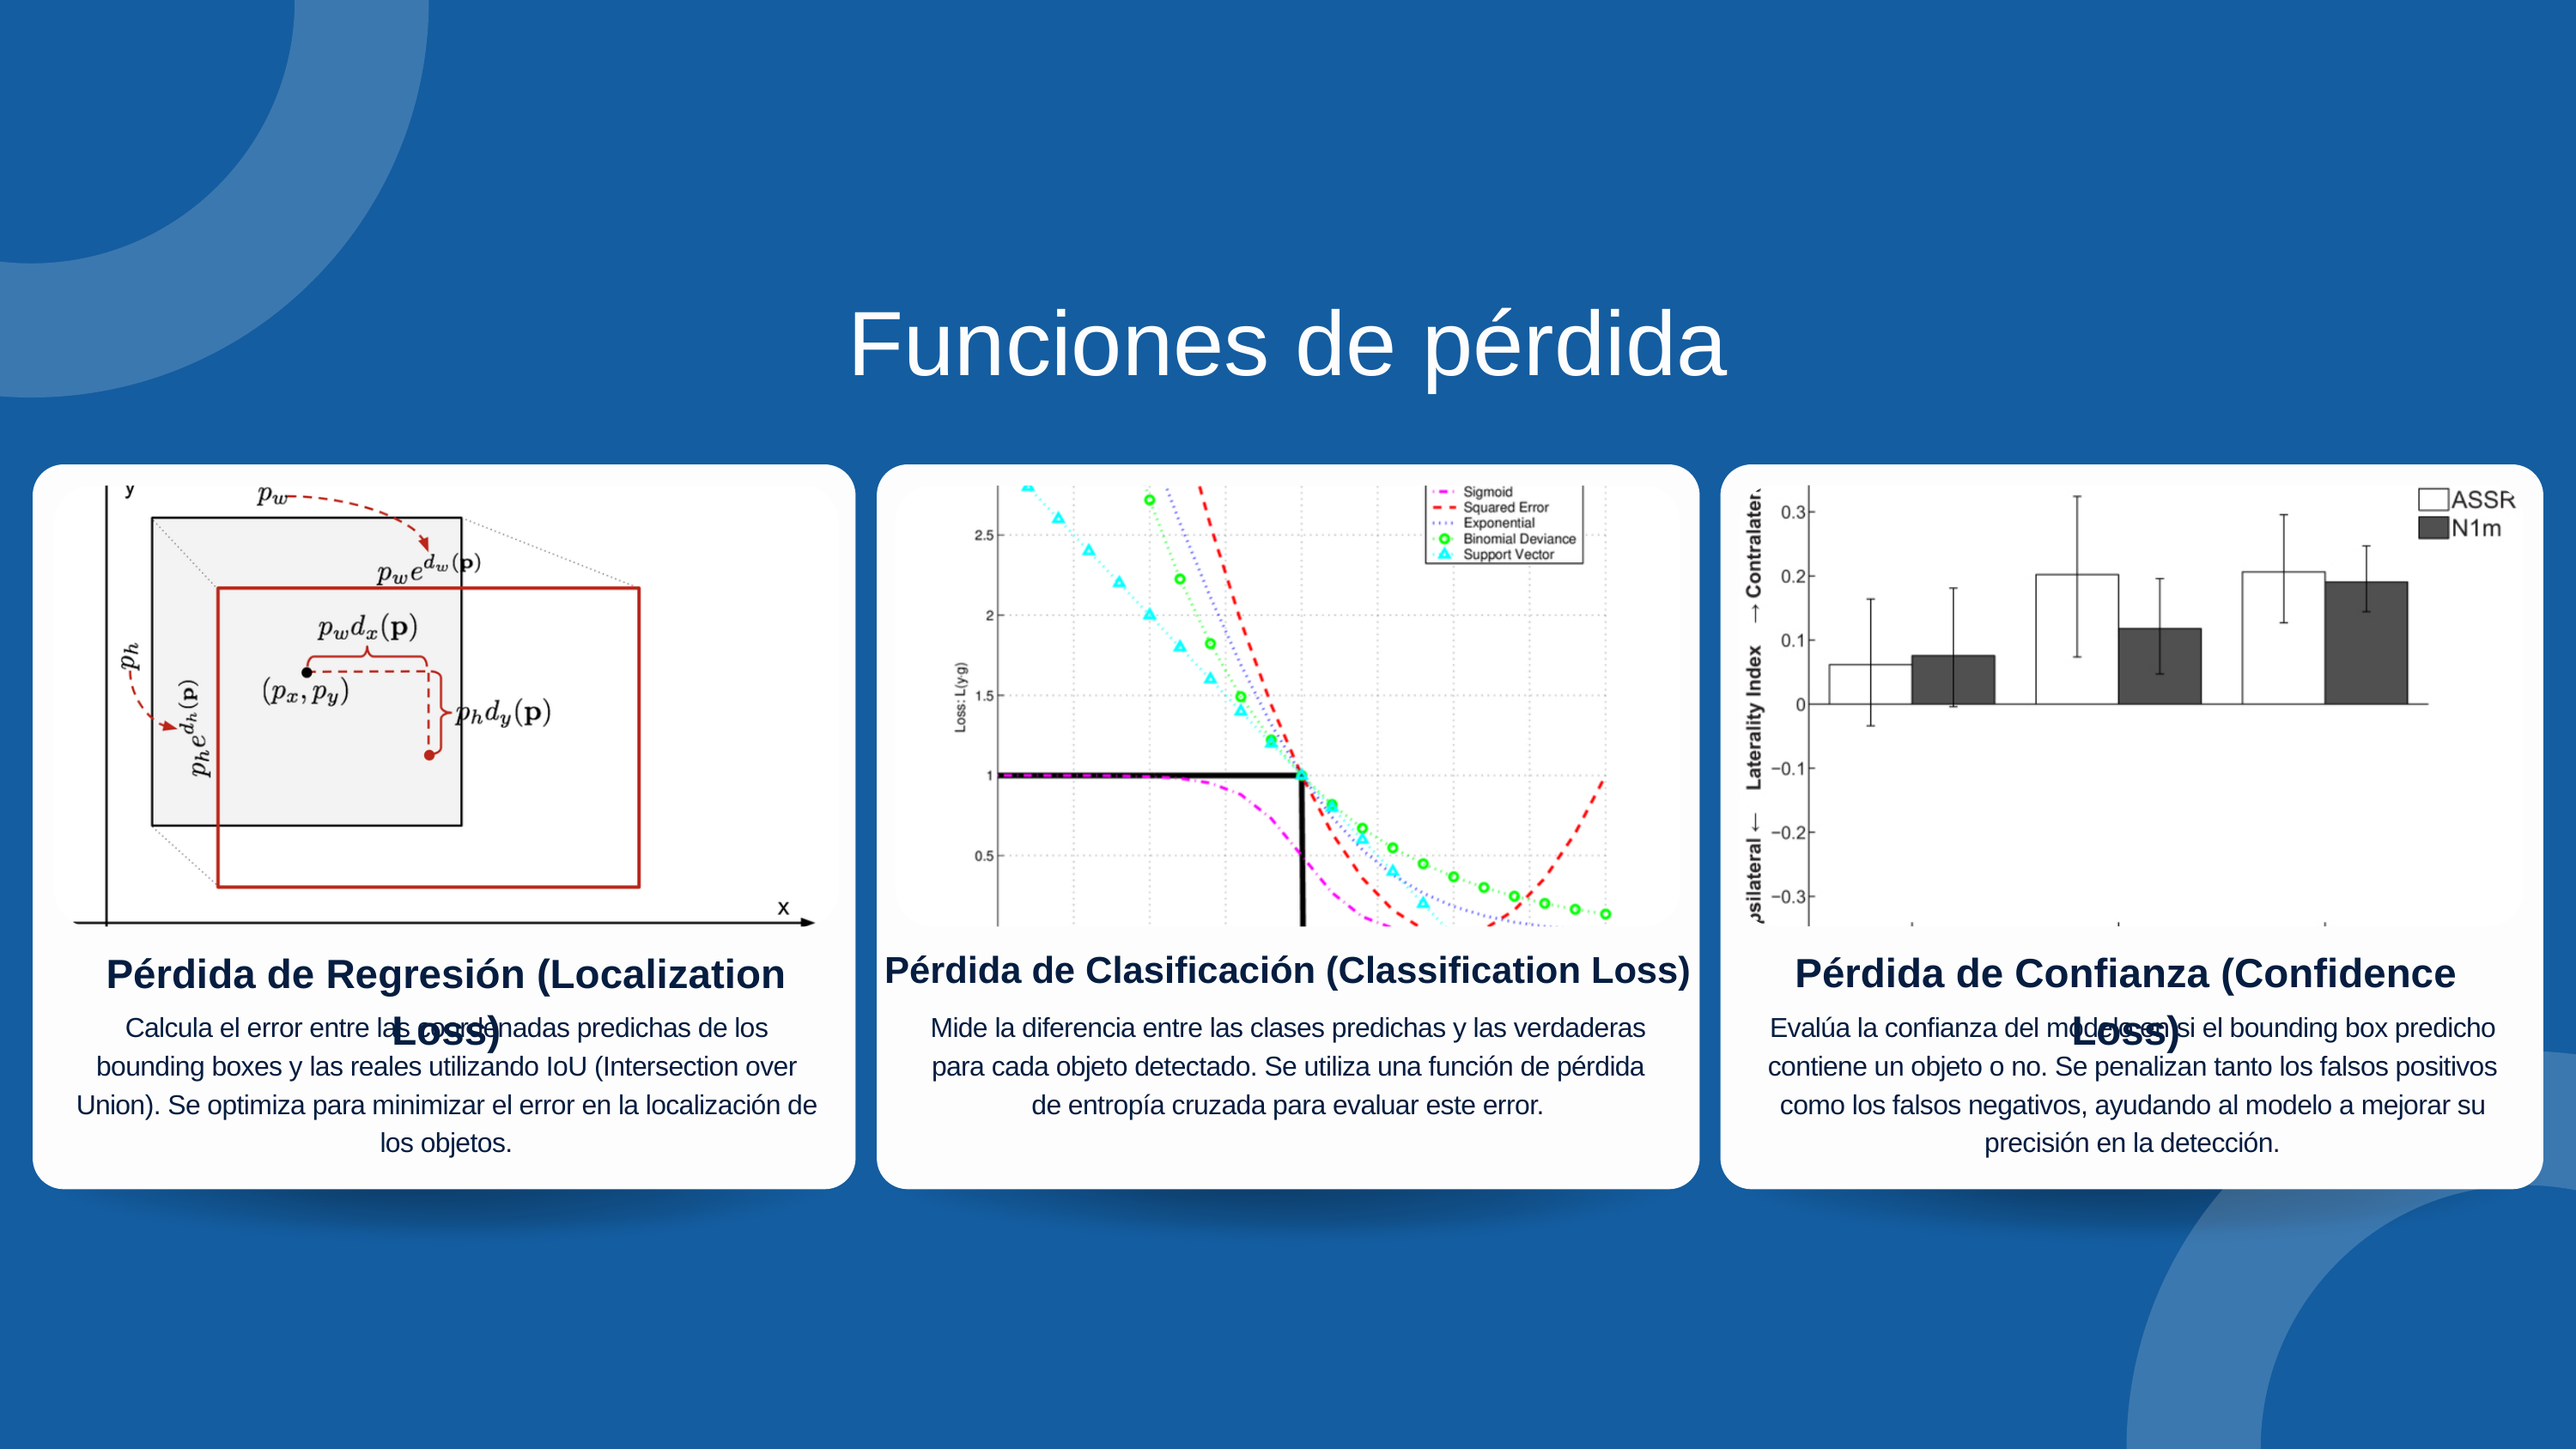

Funciones de pérdida

Pérdida de Clasificación (Classification Loss)
Pérdida de Confianza (Confidence Loss)
Pérdida de Regresión (Localization Loss)
Calcula el error entre las coordenadas predichas de los bounding boxes y las reales utilizando IoU (Intersection over Union). Se optimiza para minimizar el error en la localización de los objetos.
Mide la diferencia entre las clases predichas y las verdaderas para cada objeto detectado. Se utiliza una función de pérdida de entropía cruzada para evaluar este error.
Evalúa la confianza del modelo en si el bounding box predicho contiene un objeto o no. Se penalizan tanto los falsos positivos como los falsos negativos, ayudando al modelo a mejorar su precisión en la detección.